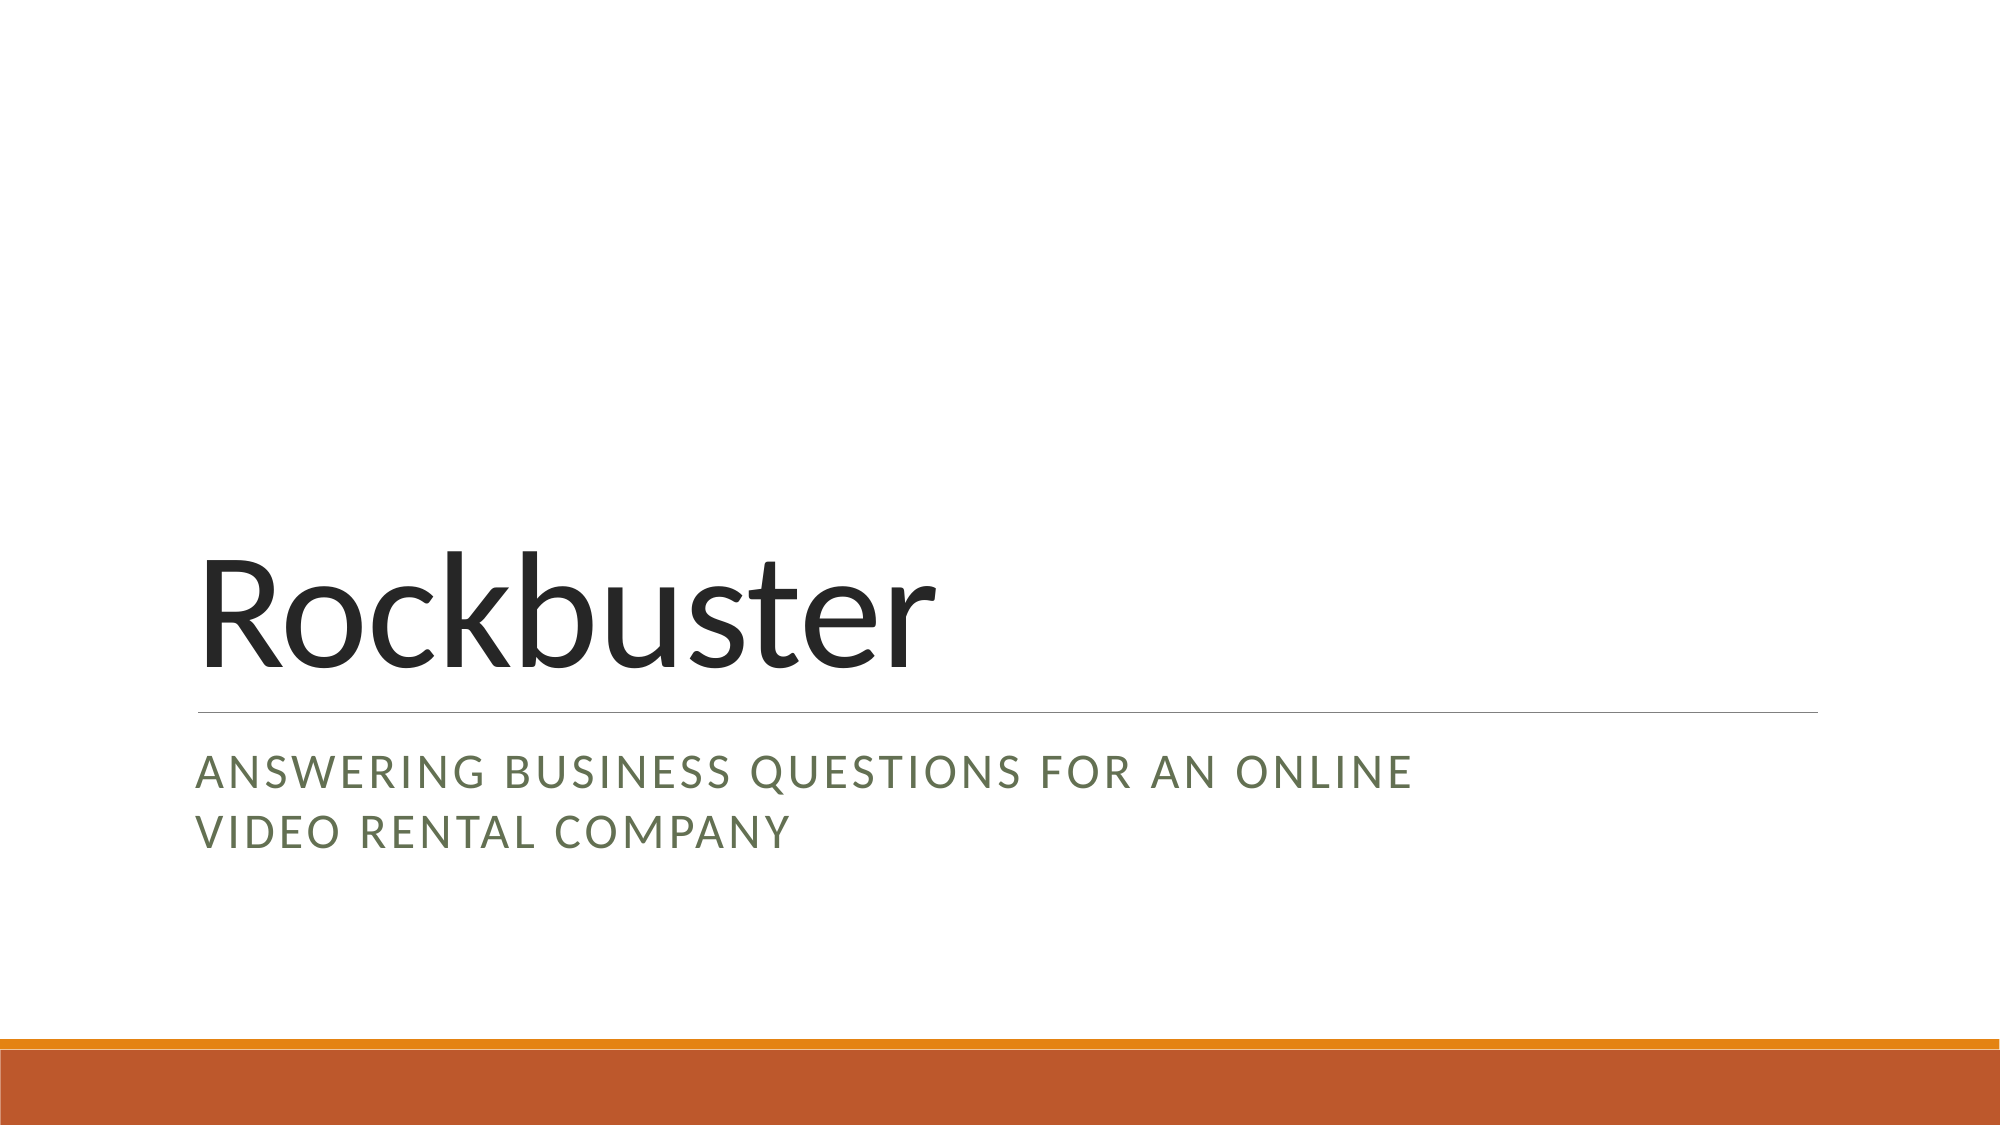

# Rockbuster
Answering business questions for an online
video rental company